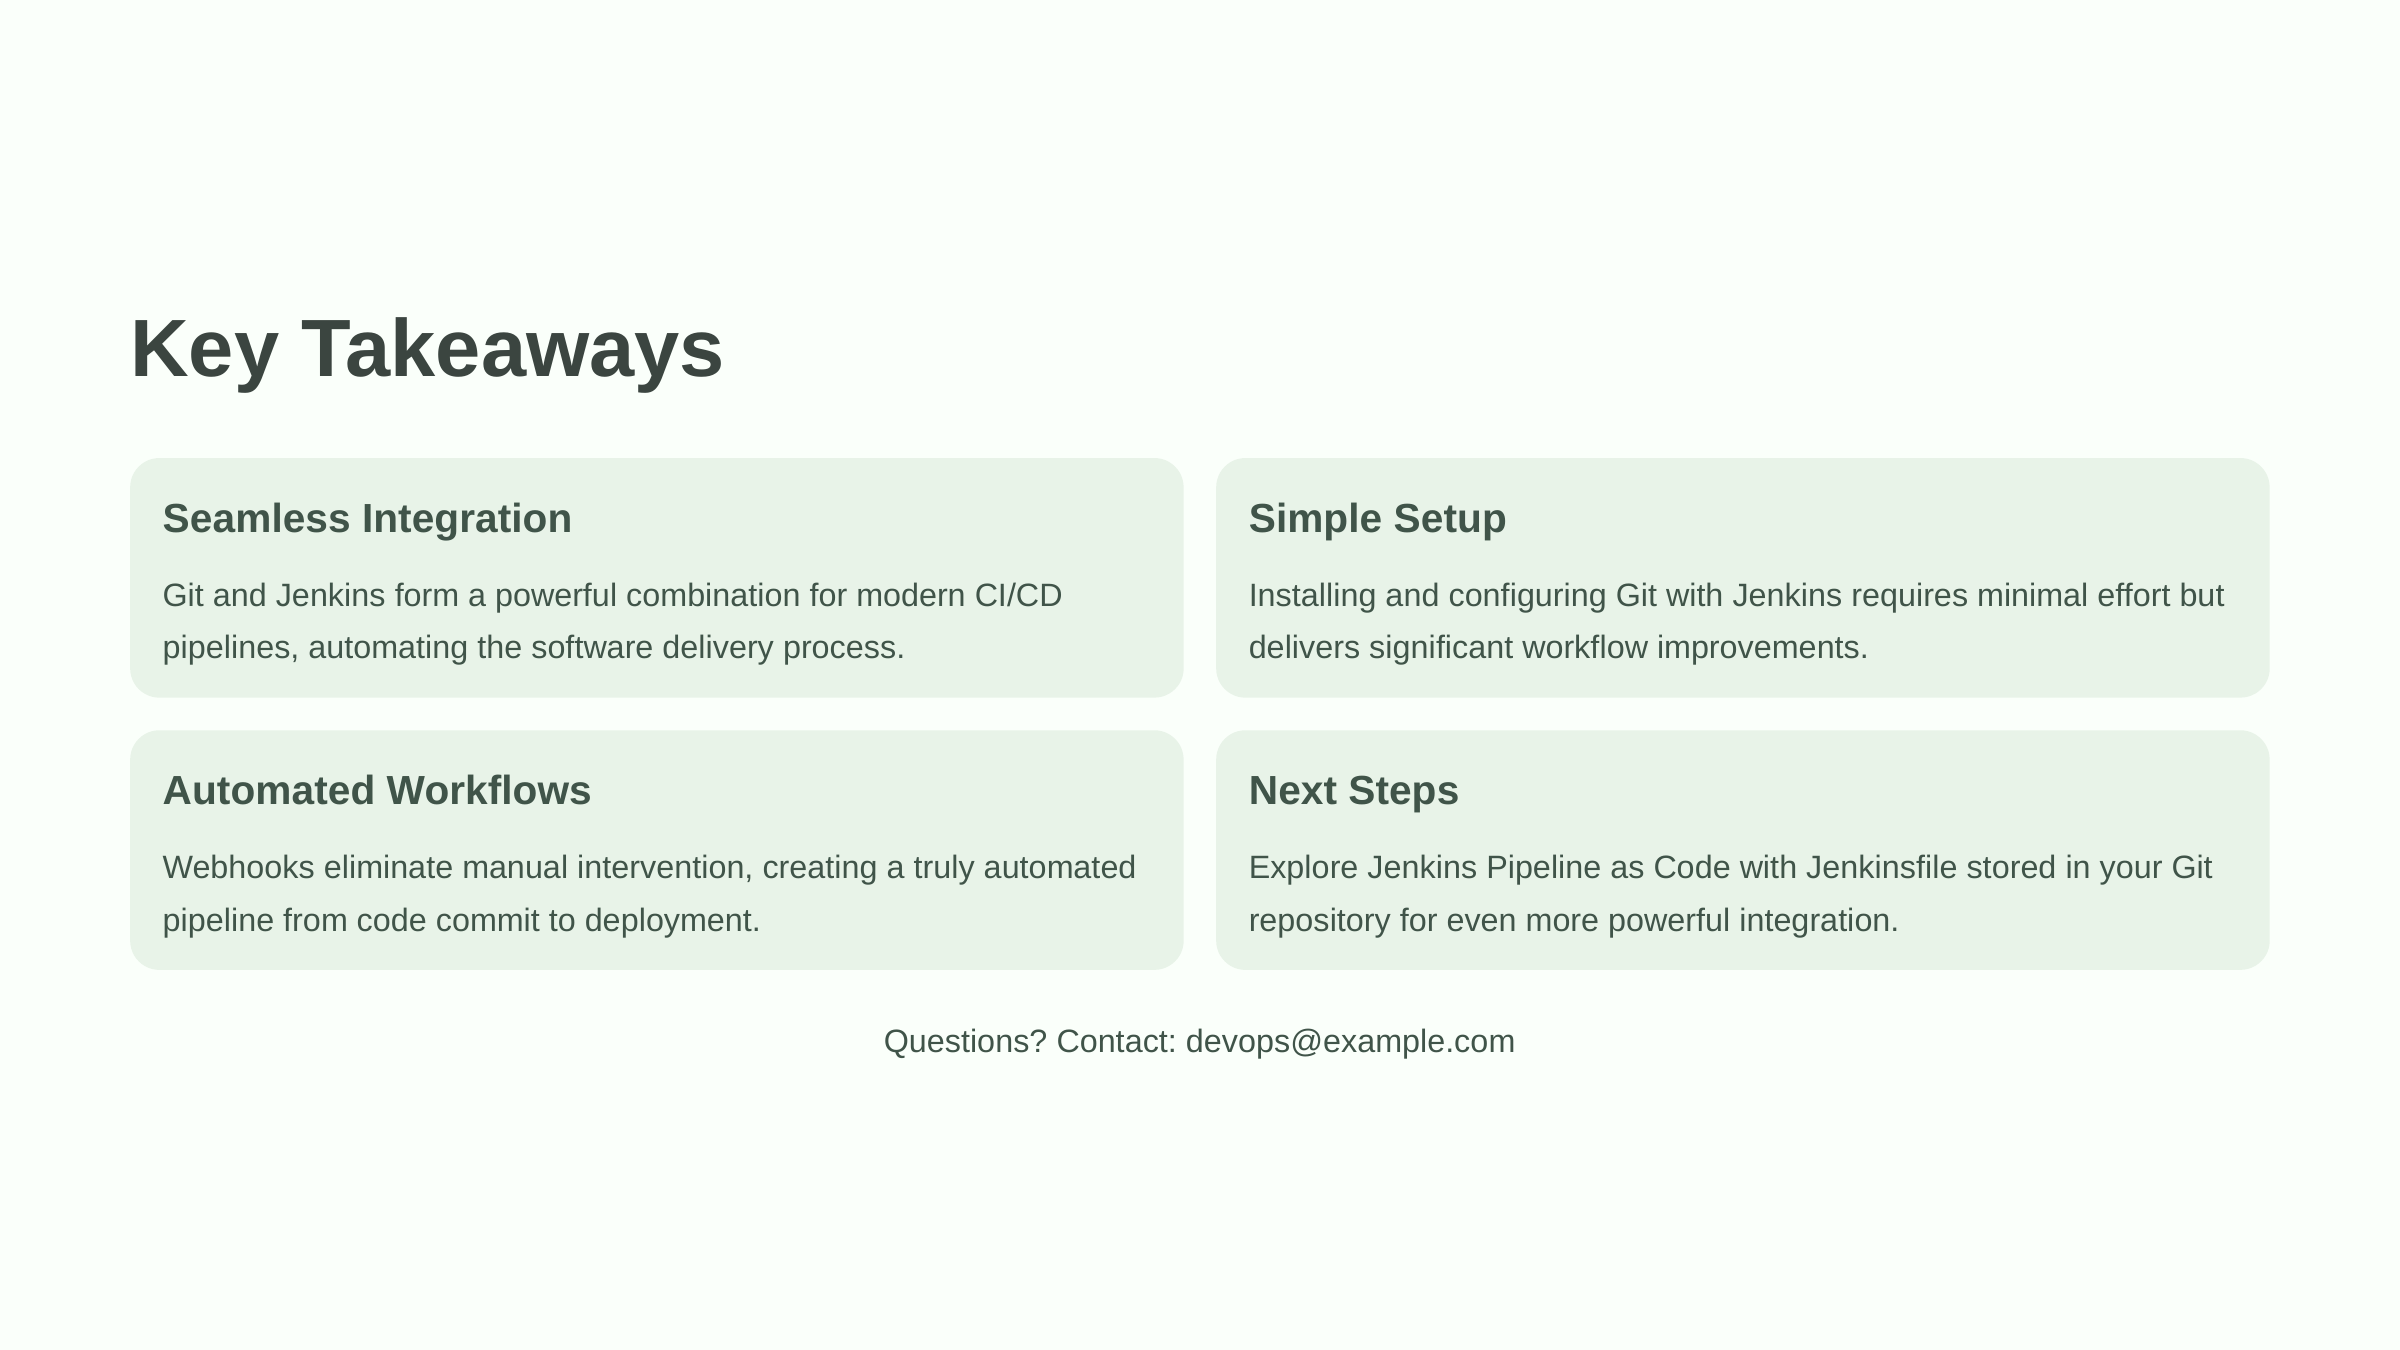

Key Takeaways

Seamless Integration
Simple Setup
Git and Jenkins form a powerful combination for modern CI/CD pipelines, automating the software delivery process.
Installing and configuring Git with Jenkins requires minimal effort but delivers significant workflow improvements.

Automated Workflows
Next Steps
Webhooks eliminate manual intervention, creating a truly automated pipeline from code commit to deployment.
Explore Jenkins Pipeline as Code with Jenkinsfile stored in your Git repository for even more powerful integration.
Questions? Contact: devops@example.com